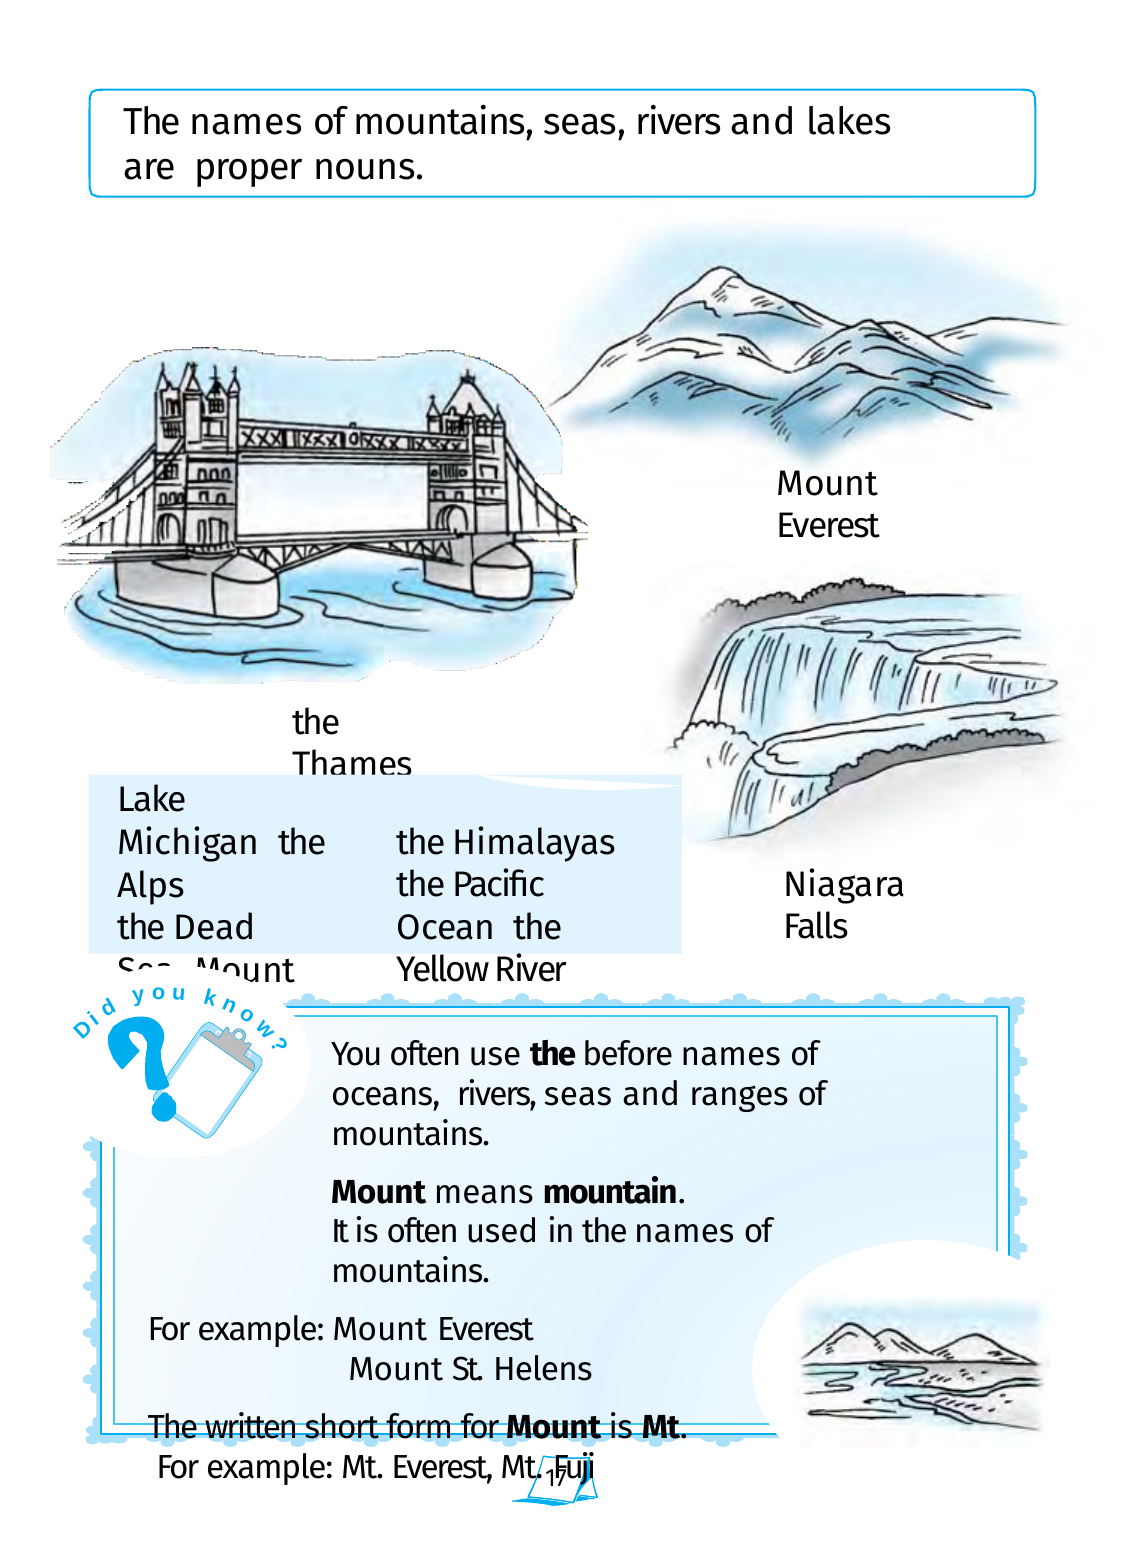

The names of mountains, seas, rivers and lakes are  proper nouns.

Mount Everest

the Thames
Lake Michigan  the Alps
the Dead Sea  Mount Fuji

the Himalayas  the Pacific Ocean  the Yellow River
Niagara Falls

o
y
u
k

d
n
i
o
D
w
You often use the before names of oceans,  rivers, seas and ranges of mountains.
Mount means mountain.
It is often used in the names of mountains.
For example: Mount Everest
Mount St. Helens
The written short form for Mount is Mt.  For example: Mt. Everest, Mt. Fuji
?
17